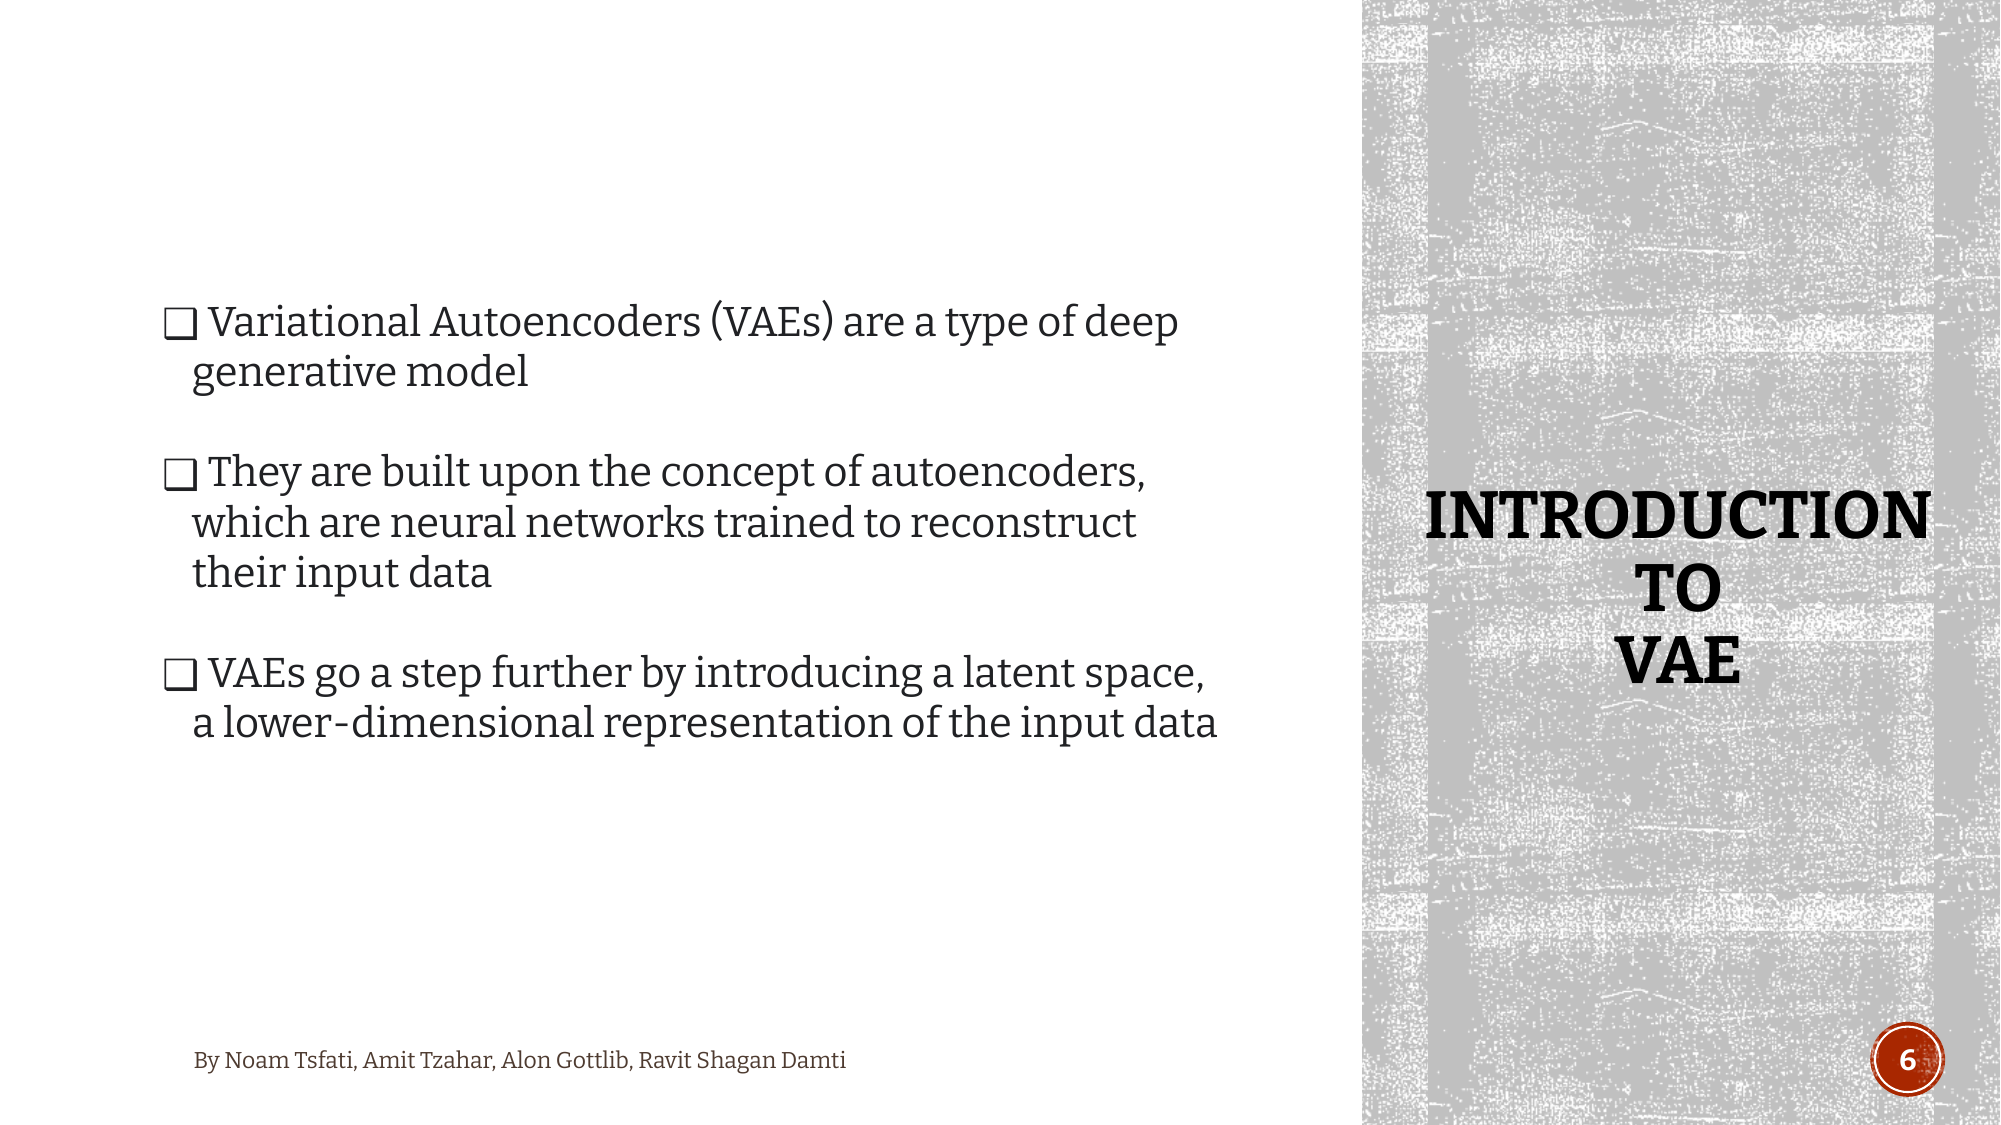

Variational Autoencoders (VAEs) are a type of deep generative model

 They are built upon the concept of autoencoders, which are neural networks trained to reconstruct their input data

 VAEs go a step further by introducing a latent space, a lower-dimensional representation of the input data
# INTRODUCTION
TO
VAE
By Noam Tsfati, Amit Tzahar, Alon Gottlib, Ravit Shagan Damti
6